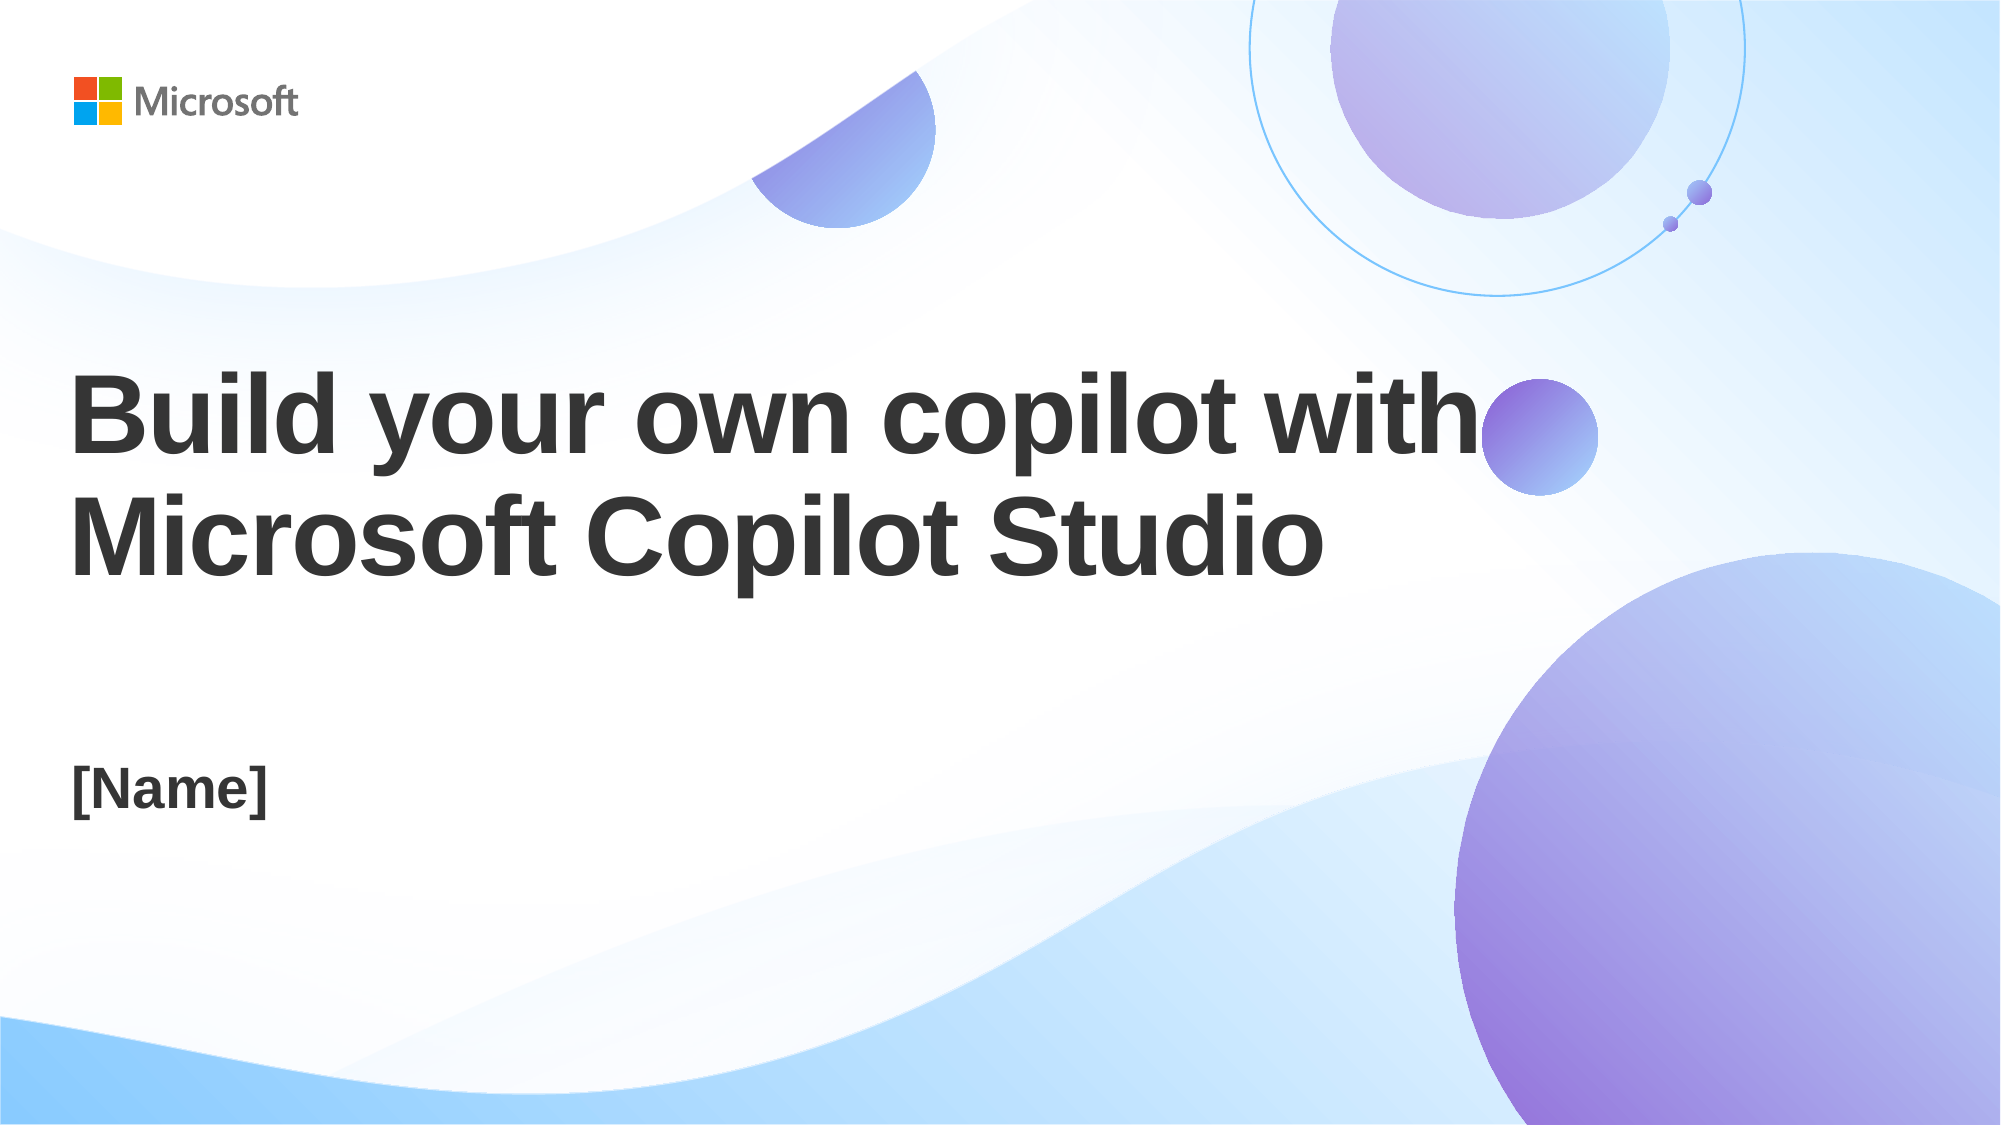

# Build your own copilot with Microsoft Copilot Studio
[Name]